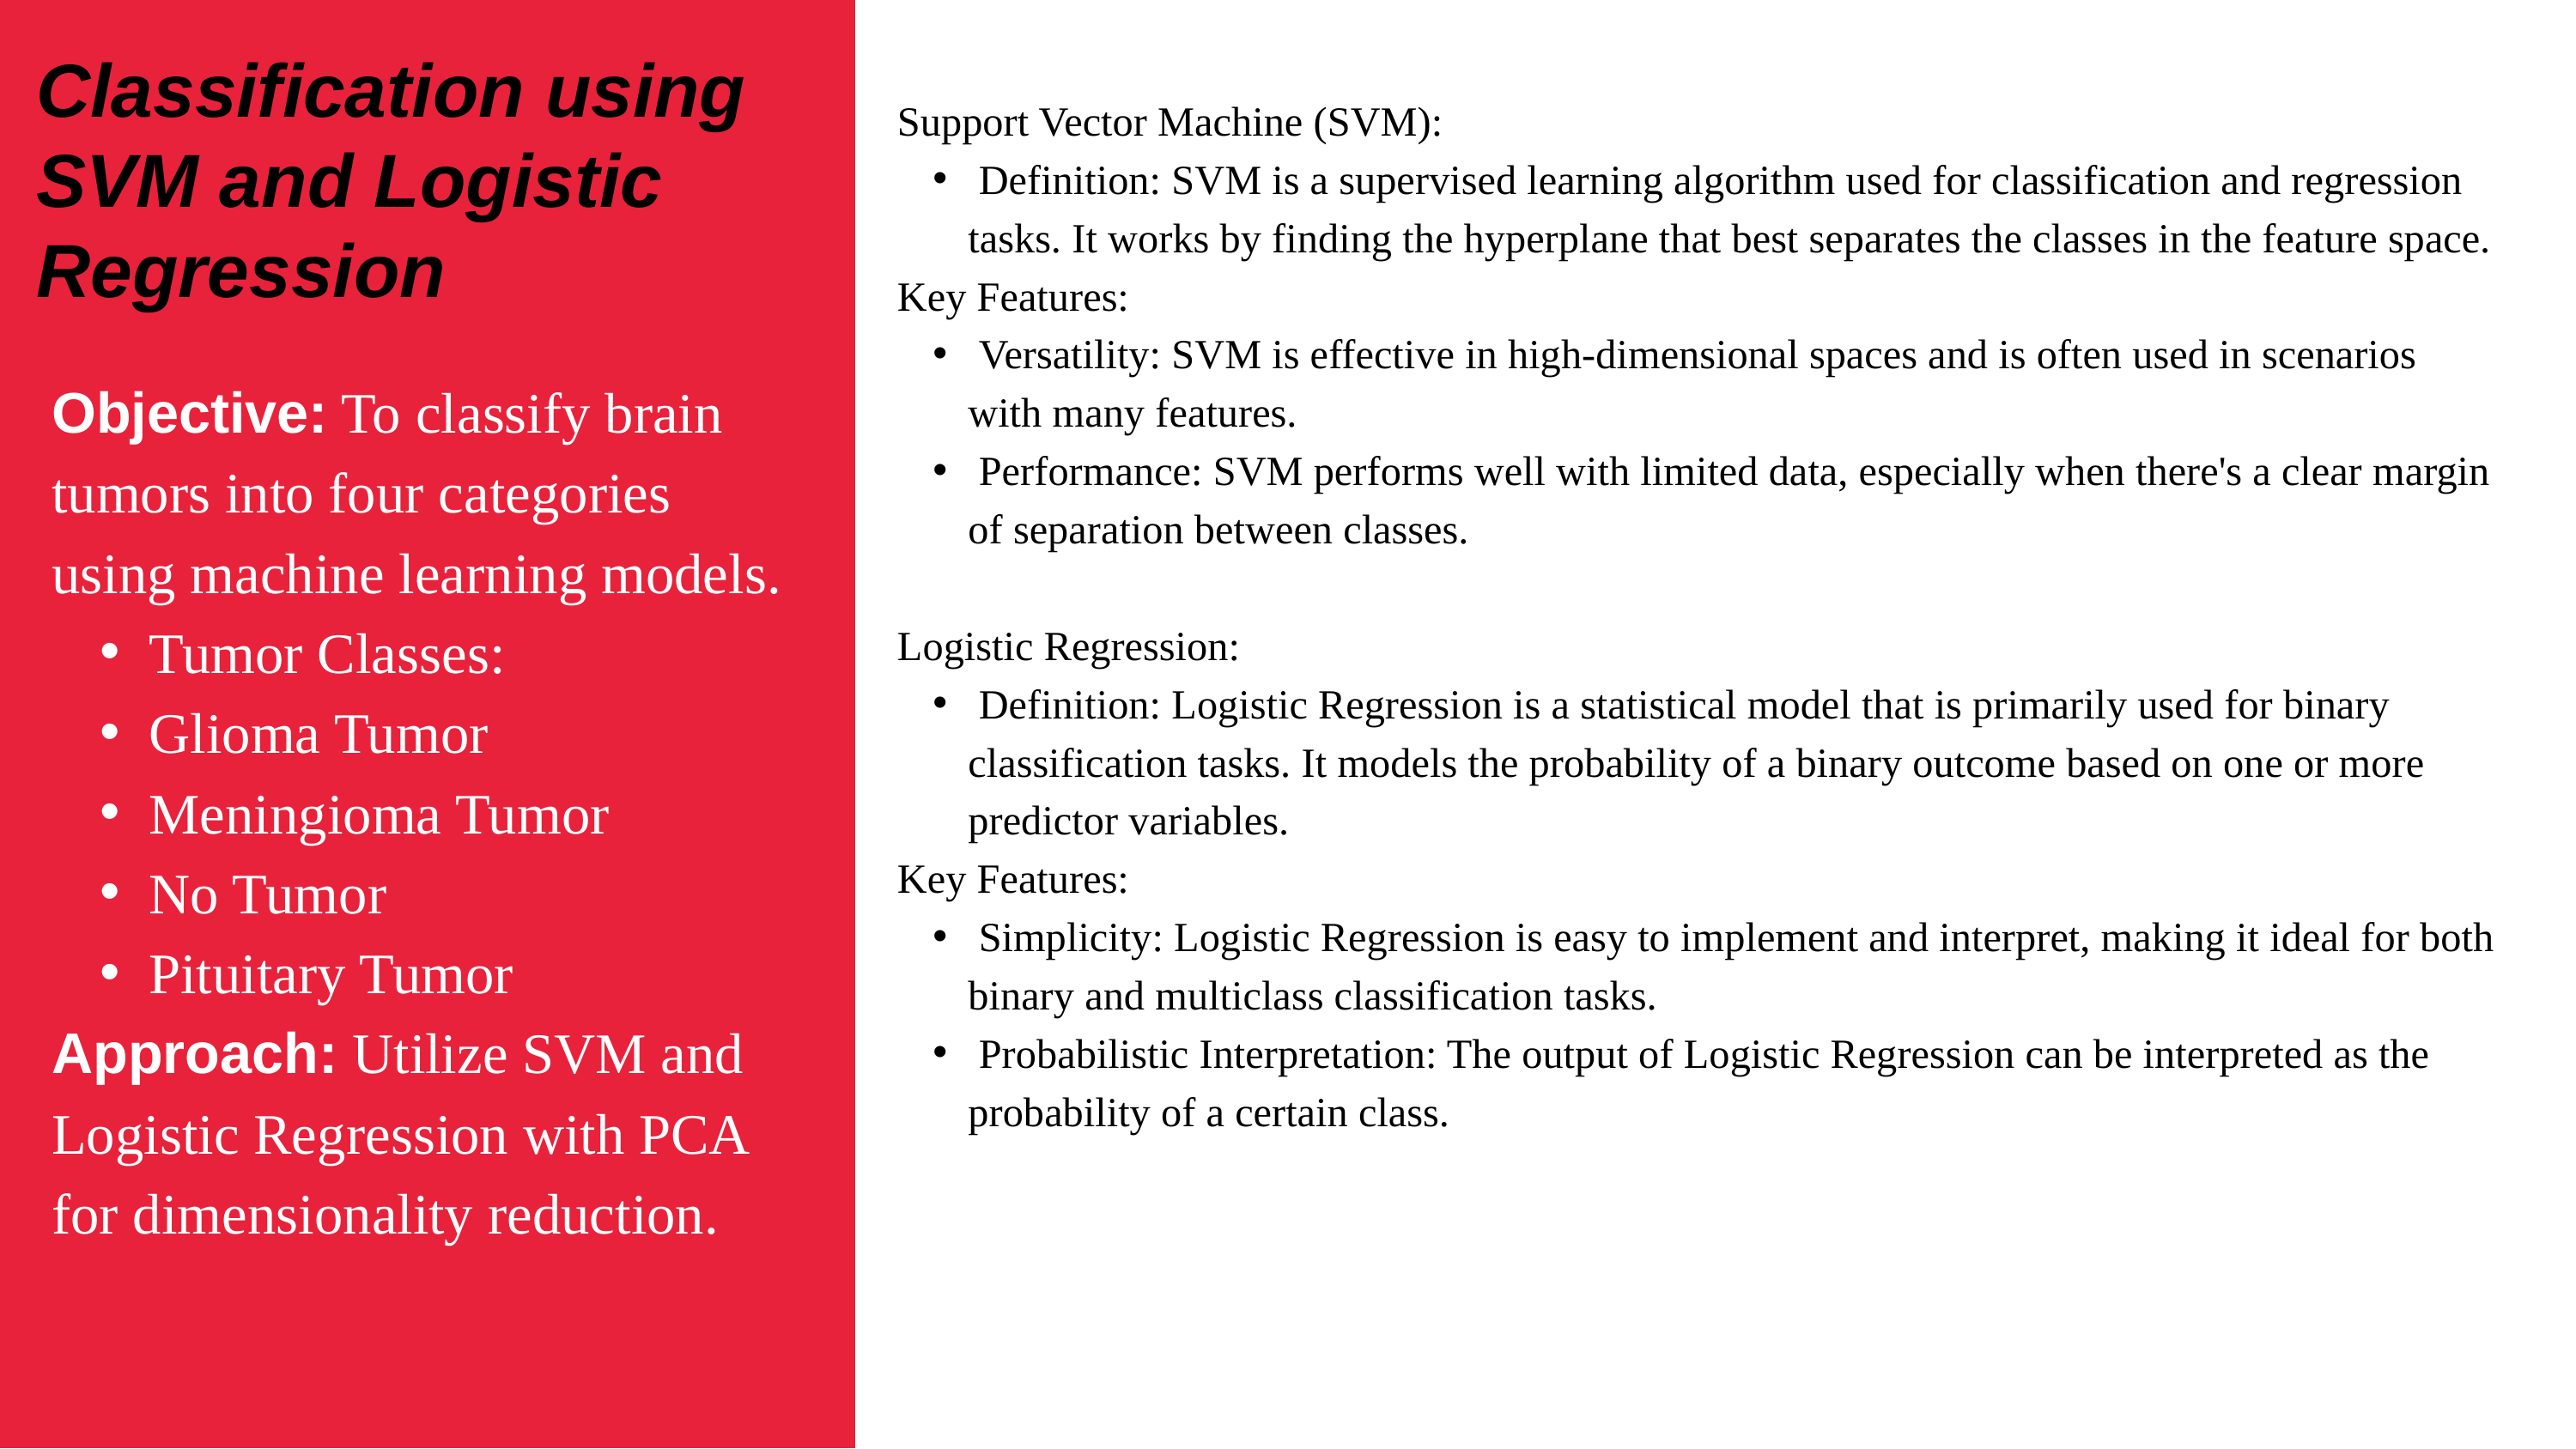

Classification using SVM and Logistic Regression
Support Vector Machine (SVM):
 Definition: SVM is a supervised learning algorithm used for classification and regression tasks. It works by finding the hyperplane that best separates the classes in the feature space.
Key Features:
 Versatility: SVM is effective in high-dimensional spaces and is often used in scenarios with many features.
 Performance: SVM performs well with limited data, especially when there's a clear margin of separation between classes.

Logistic Regression:
 Definition: Logistic Regression is a statistical model that is primarily used for binary classification tasks. It models the probability of a binary outcome based on one or more predictor variables.
Key Features:
 Simplicity: Logistic Regression is easy to implement and interpret, making it ideal for both binary and multiclass classification tasks.
 Probabilistic Interpretation: The output of Logistic Regression can be interpreted as the probability of a certain class.

Objective: To classify brain tumors into four categories using machine learning models.
Tumor Classes:
Glioma Tumor
Meningioma Tumor
No Tumor
Pituitary Tumor
Approach: Utilize SVM and Logistic Regression with PCA for dimensionality reduction.